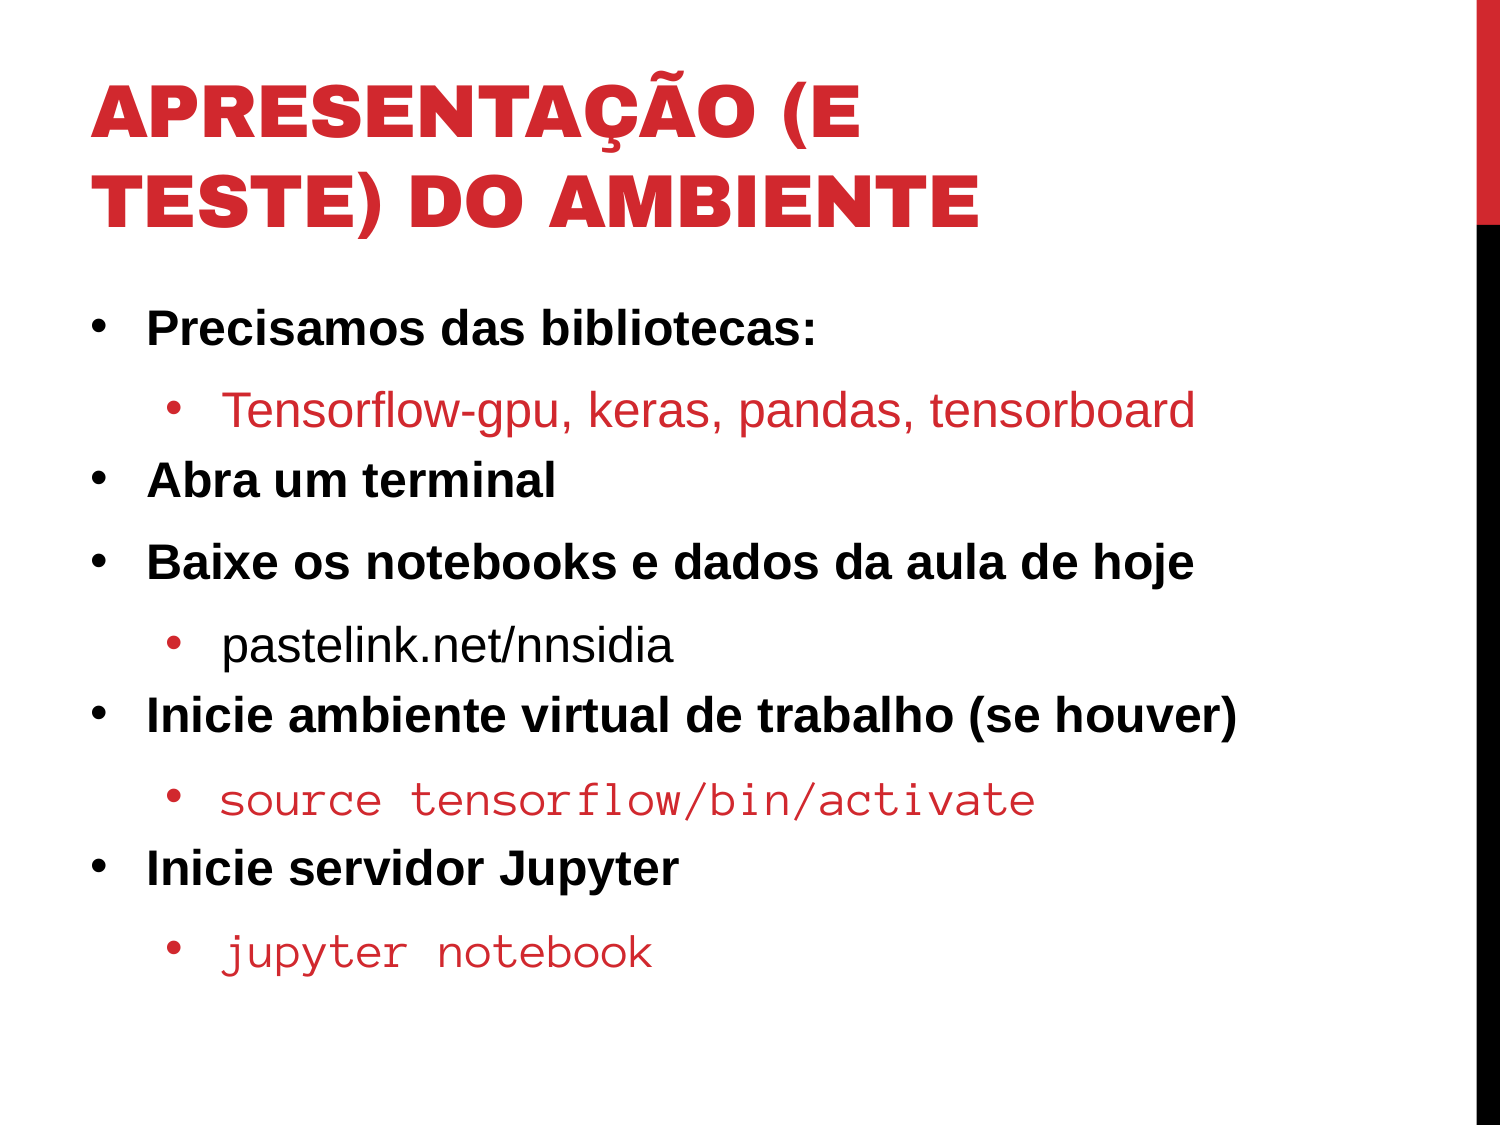

# Apresentação (e teste) do ambiente
Precisamos das bibliotecas:
Tensorflow-gpu, keras, pandas, tensorboard
Abra um terminal
Baixe os notebooks e dados da aula de hoje
pastelink.net/nnsidia
Inicie ambiente virtual de trabalho (se houver)
source tensorflow/bin/activate
Inicie servidor Jupyter
jupyter notebook